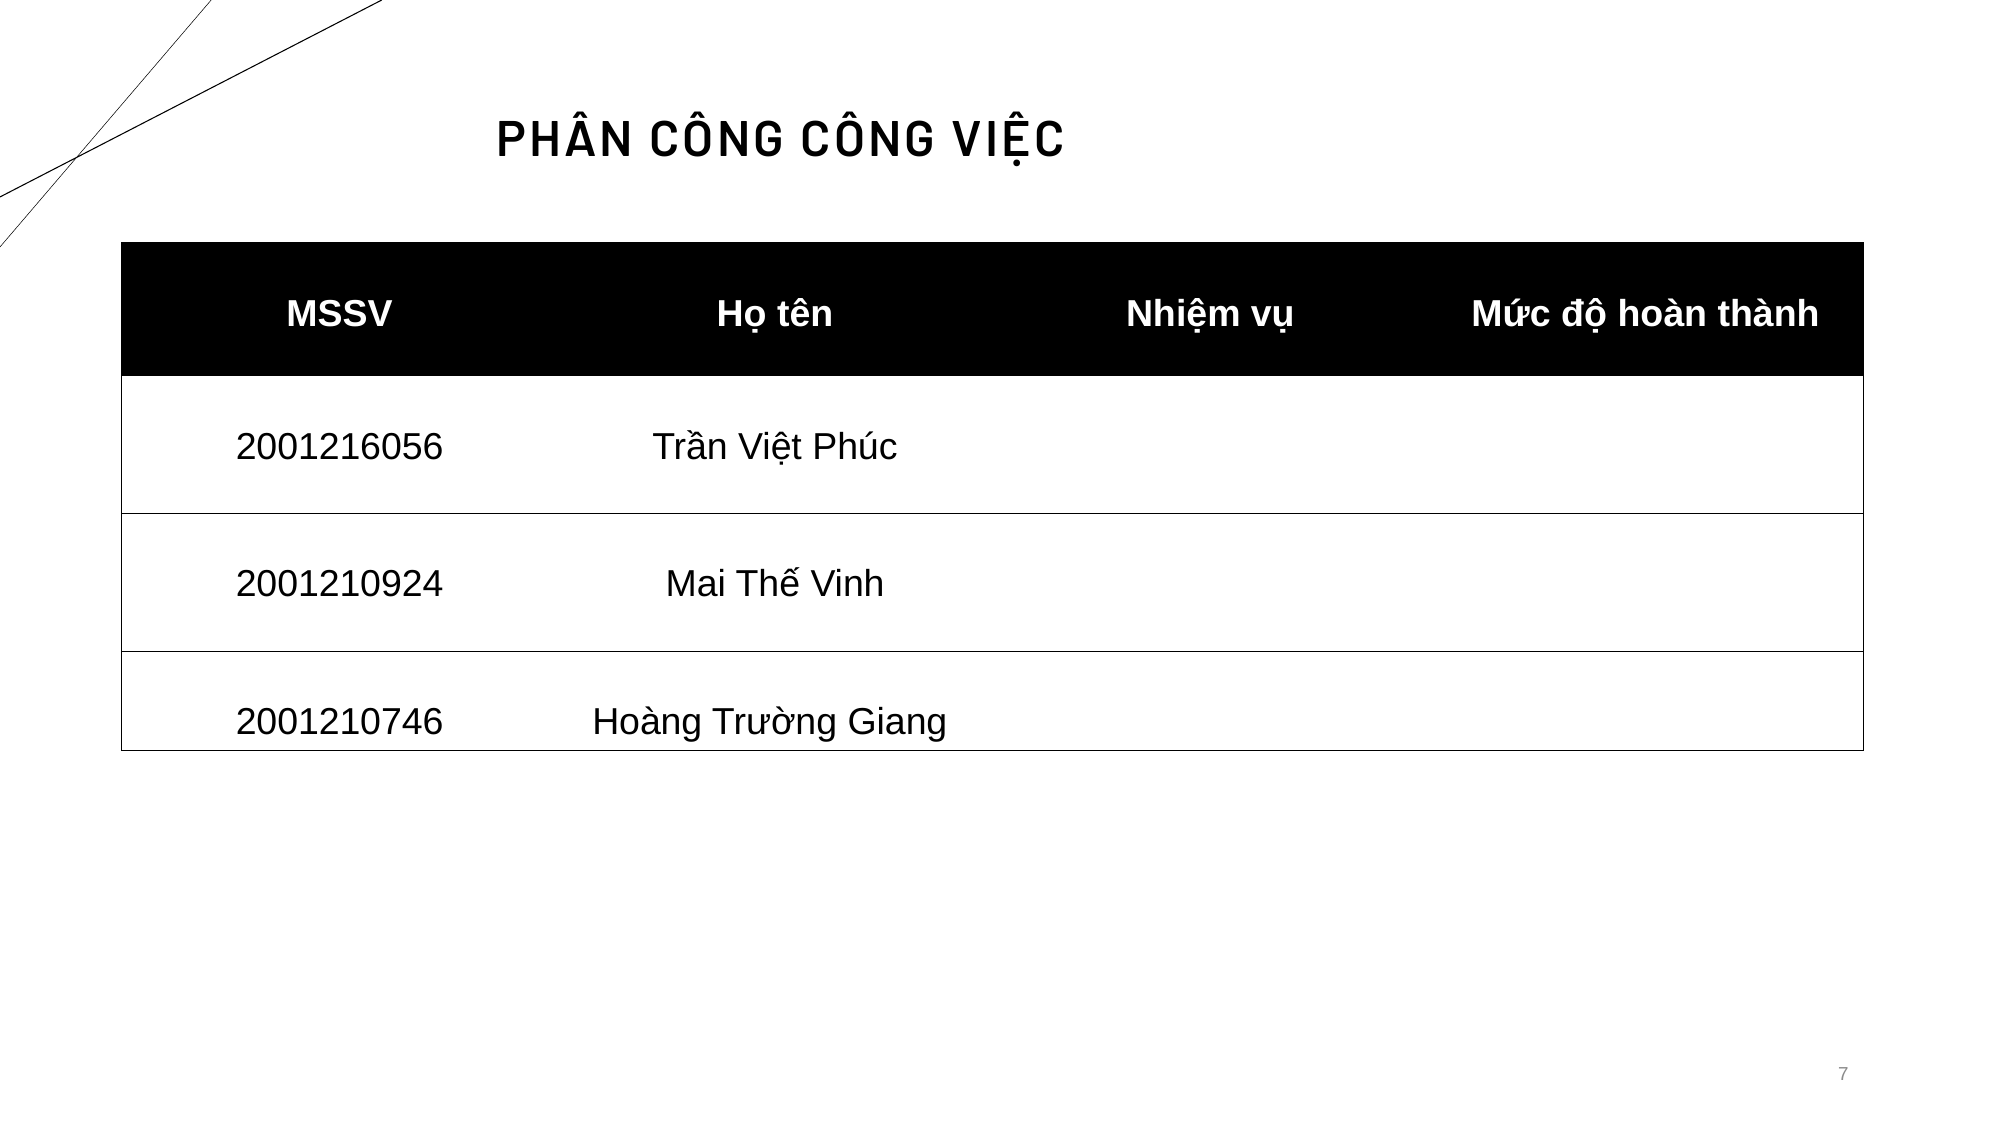

# Phân công công việc
| MSSV | Họ tên | Nhiệm vụ | Mức độ hoàn thành |
| --- | --- | --- | --- |
| 2001216056 | Trần Việt Phúc |  |  |
| 2001210924 | Mai Thế Vinh |  |  |
| 2001210746 | Hoàng Trường Giang |  |  |
7